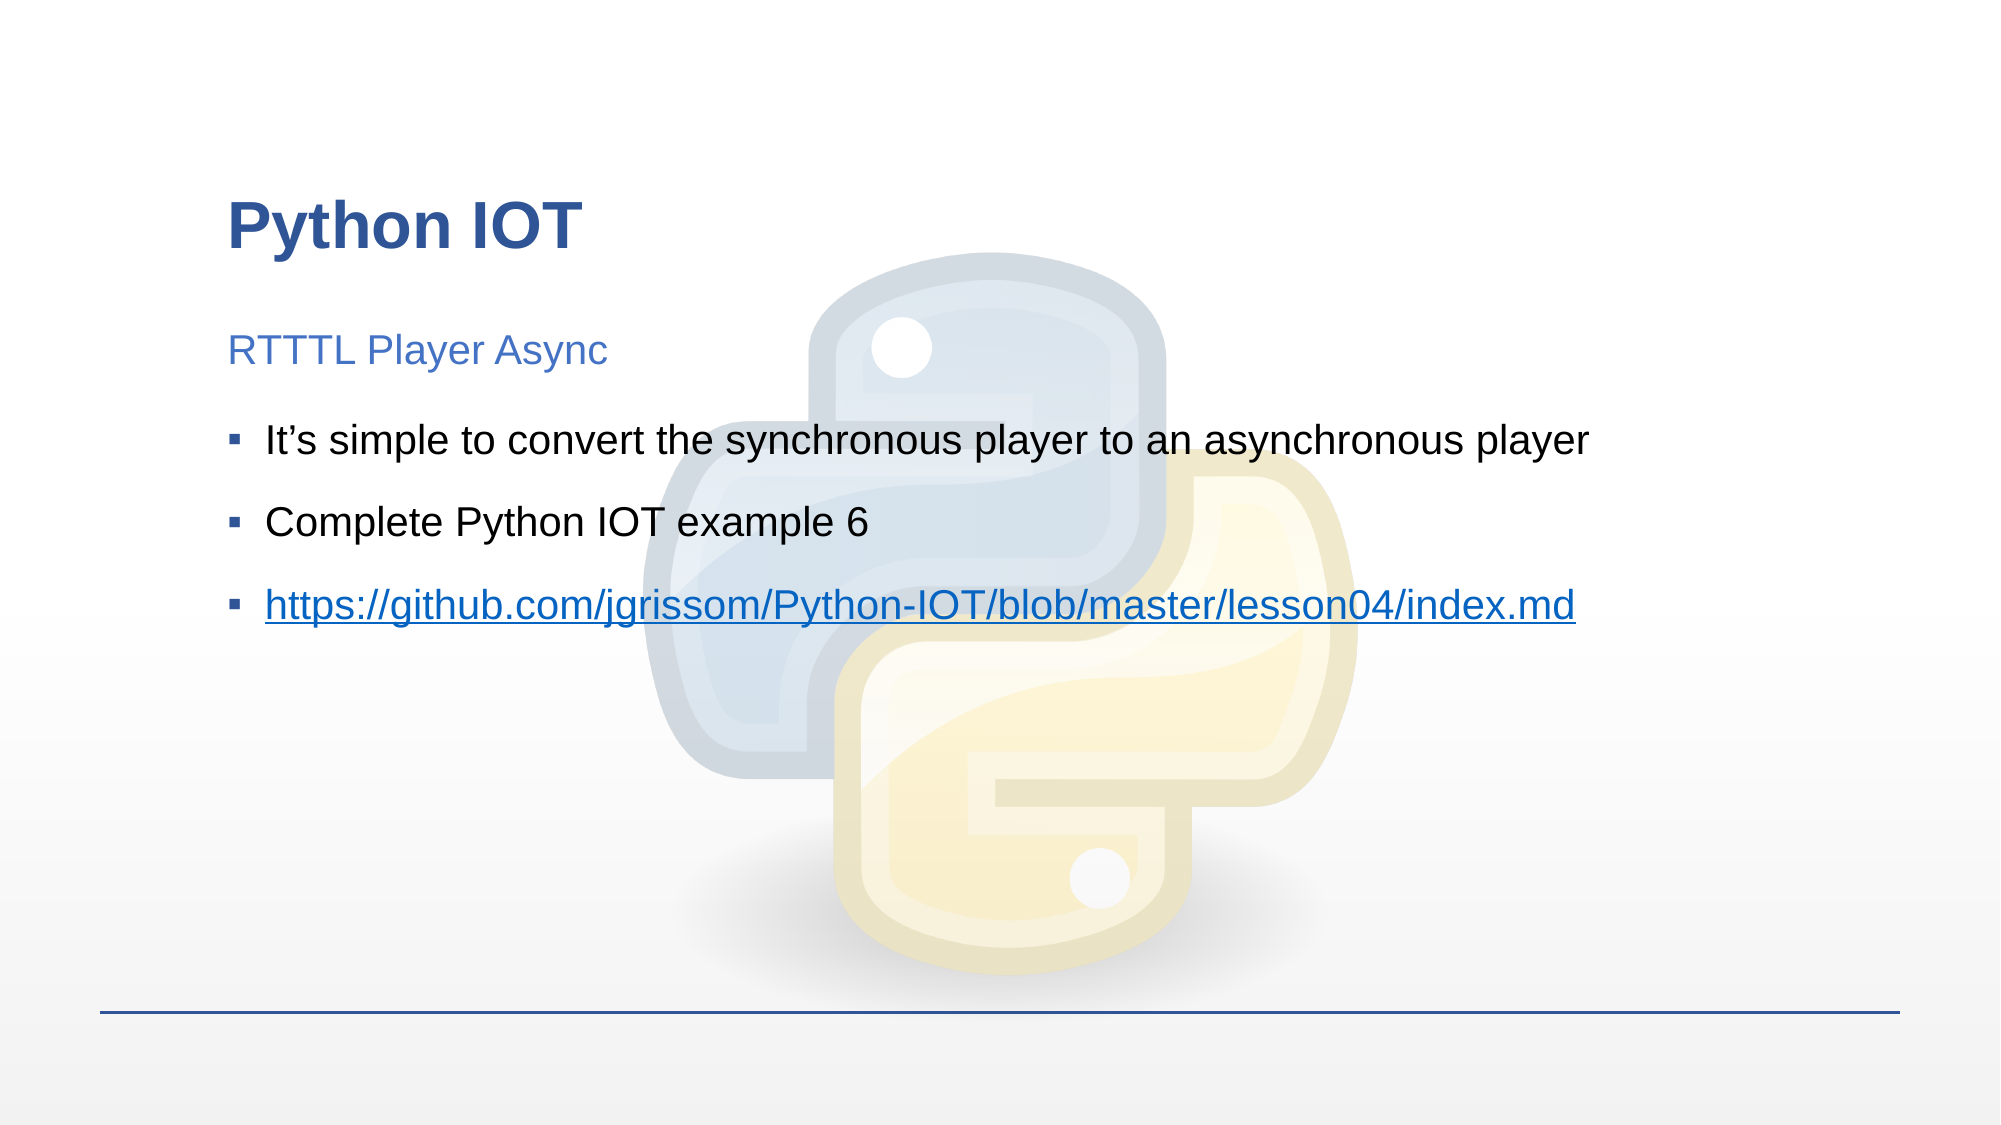

# Python IOT
RTTTL Player Async
It’s simple to convert the synchronous player to an asynchronous player
Complete Python IOT example 6
https://github.com/jgrissom/Python-IOT/blob/master/lesson04/index.md